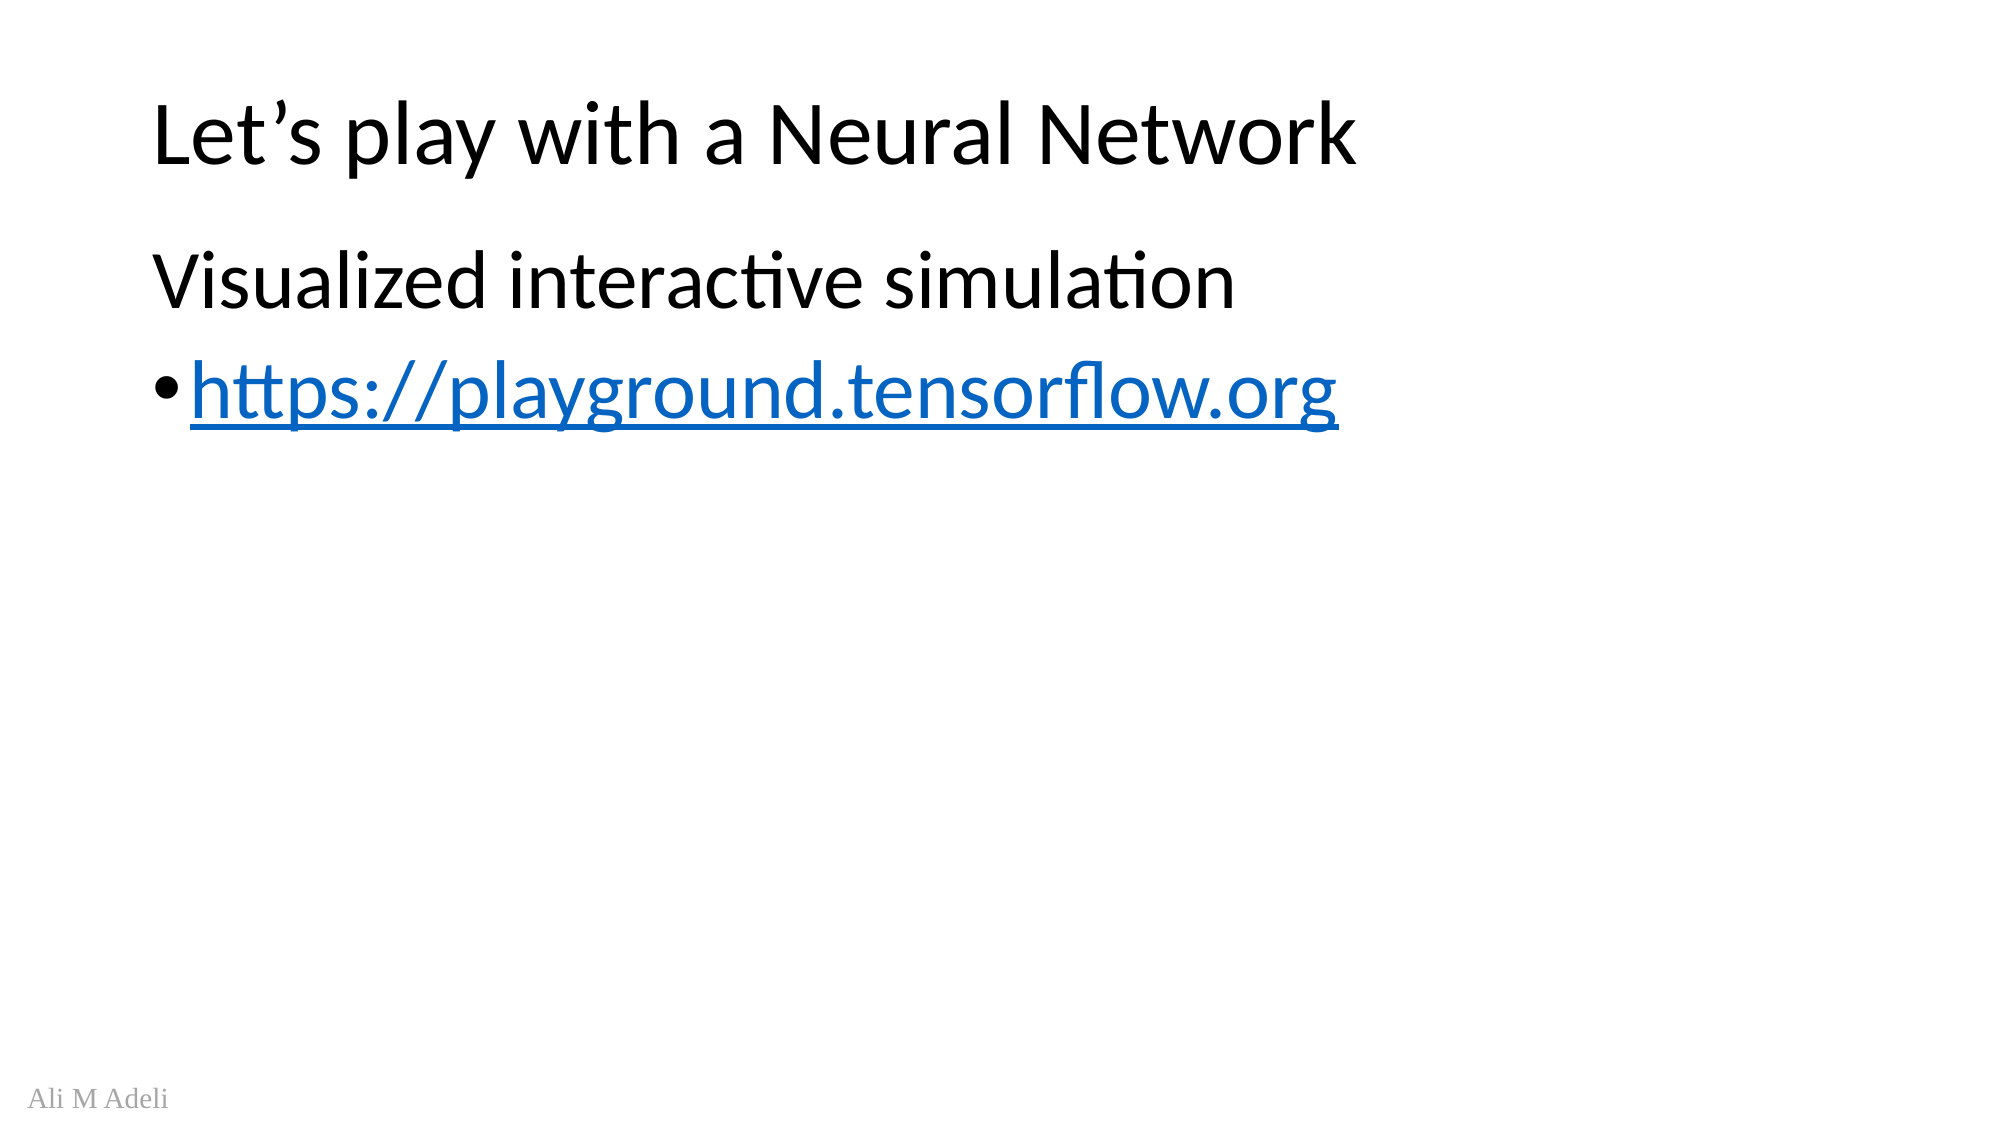

# Let’s play with a Neural Network
Visualized interactive simulation
https://playground.tensorflow.org